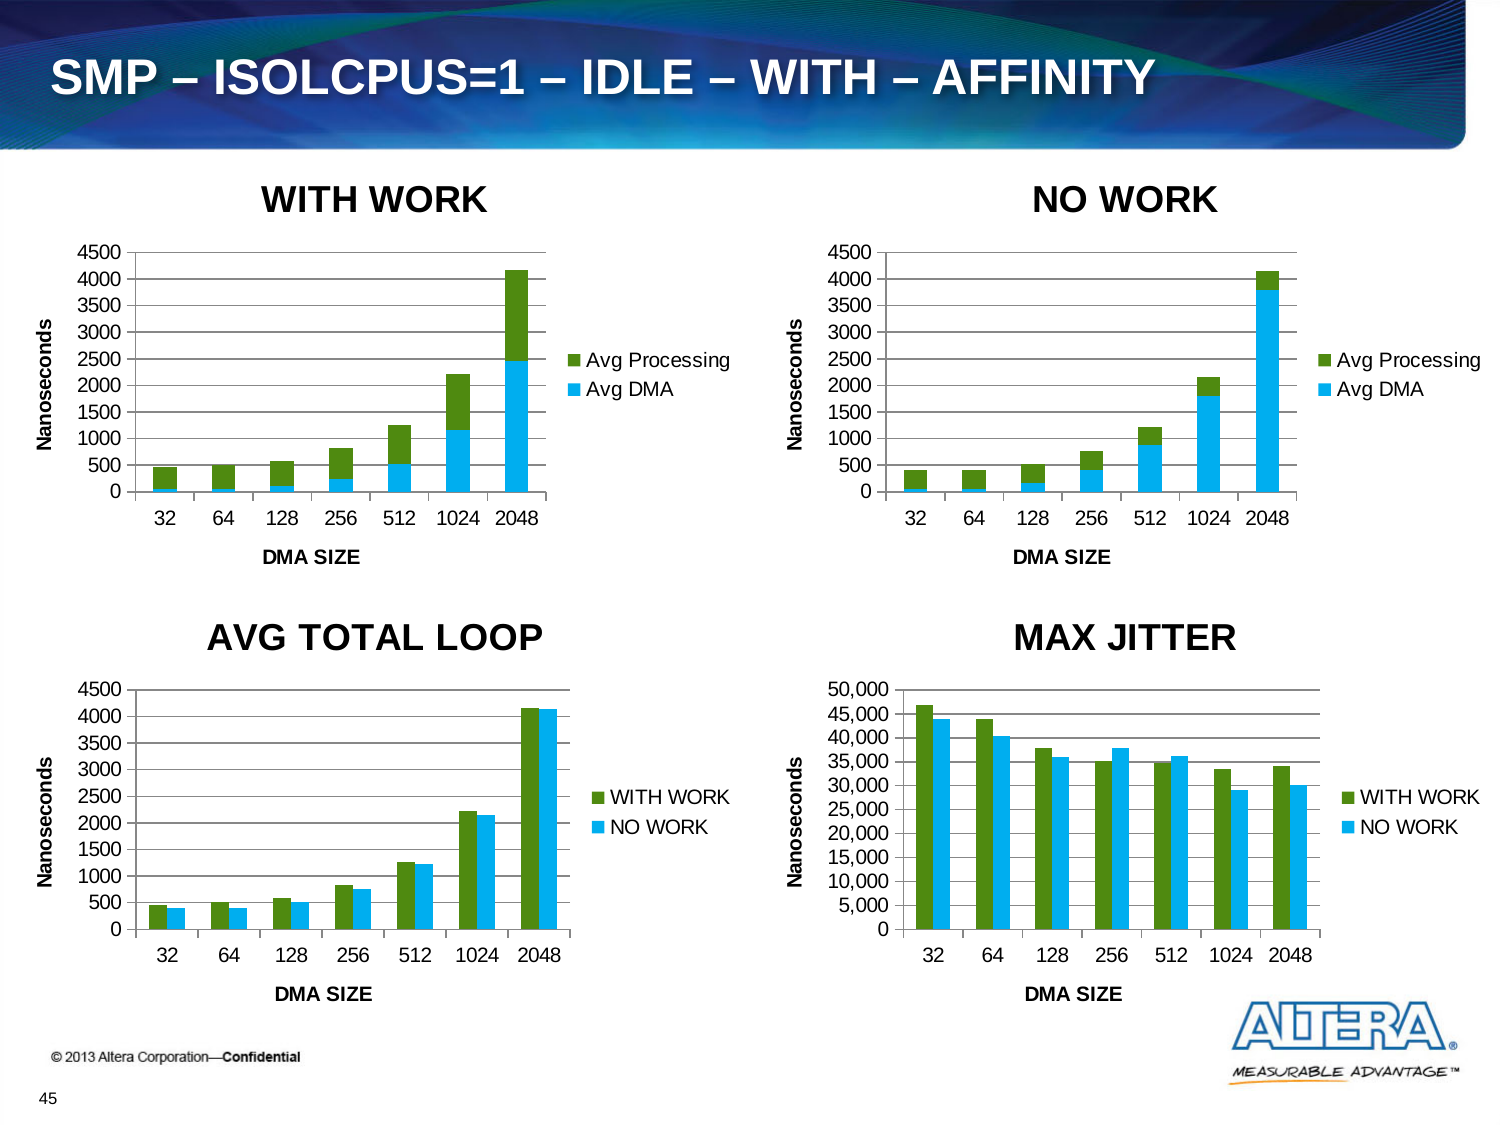

# SMP – ISOLCPUS=1 – IDLE – WITH – AFFINITY

### Chart: WITH WORK

| Category |  |  |
|---|---|---|
| 32 | 60.0 | 403.0 |
| 64 | 60.0 | 444.0 |
| 128 | 104.0 | 477.0 |
| 256 | 248.0 | 575.0 |
| 512 | 525.0 | 740.0 |
| 1024 | 1160.0 | 1063.0 |
| 2048 | 2467.0 | 1701.0 |

### Chart: NO WORK

| Category |  |  |
|---|---|---|
| 32 | 60.0 | 347.0 |
| 64 | 61.0 | 345.0 |
| 128 | 167.0 | 347.0 |
| 256 | 412.0 | 347.0 |
| 512 | 880.0 | 347.0 |
| 1024 | 1805.0 | 347.0 |
| 2048 | 3802.0 | 347.0 |

### Chart: AVG TOTAL LOOP

| Category |  |  |
|---|---|---|
| 32 | 463.0 | 408.0 |
| 64 | 504.0 | 407.0 |
| 128 | 581.0 | 514.0 |
| 256 | 824.0 | 760.0 |
| 512 | 1266.0 | 1227.0 |
| 1024 | 2223.0 | 2152.0 |
| 2048 | 4168.0 | 4150.0 |

### Chart: MAX JITTER

| Category |  |  |
|---|---|---|
| 32 | 46820.0 | 43860.0 |
| 64 | 43860.0 | 40425.0 |
| 128 | 37815.0 | 36015.0 |
| 256 | 35135.0 | 37960.0 |
| 512 | 34780.0 | 36140.0 |
| 1024 | 33525.0 | 29150.0 |
| 2048 | 34180.0 | 30055.0 |
45